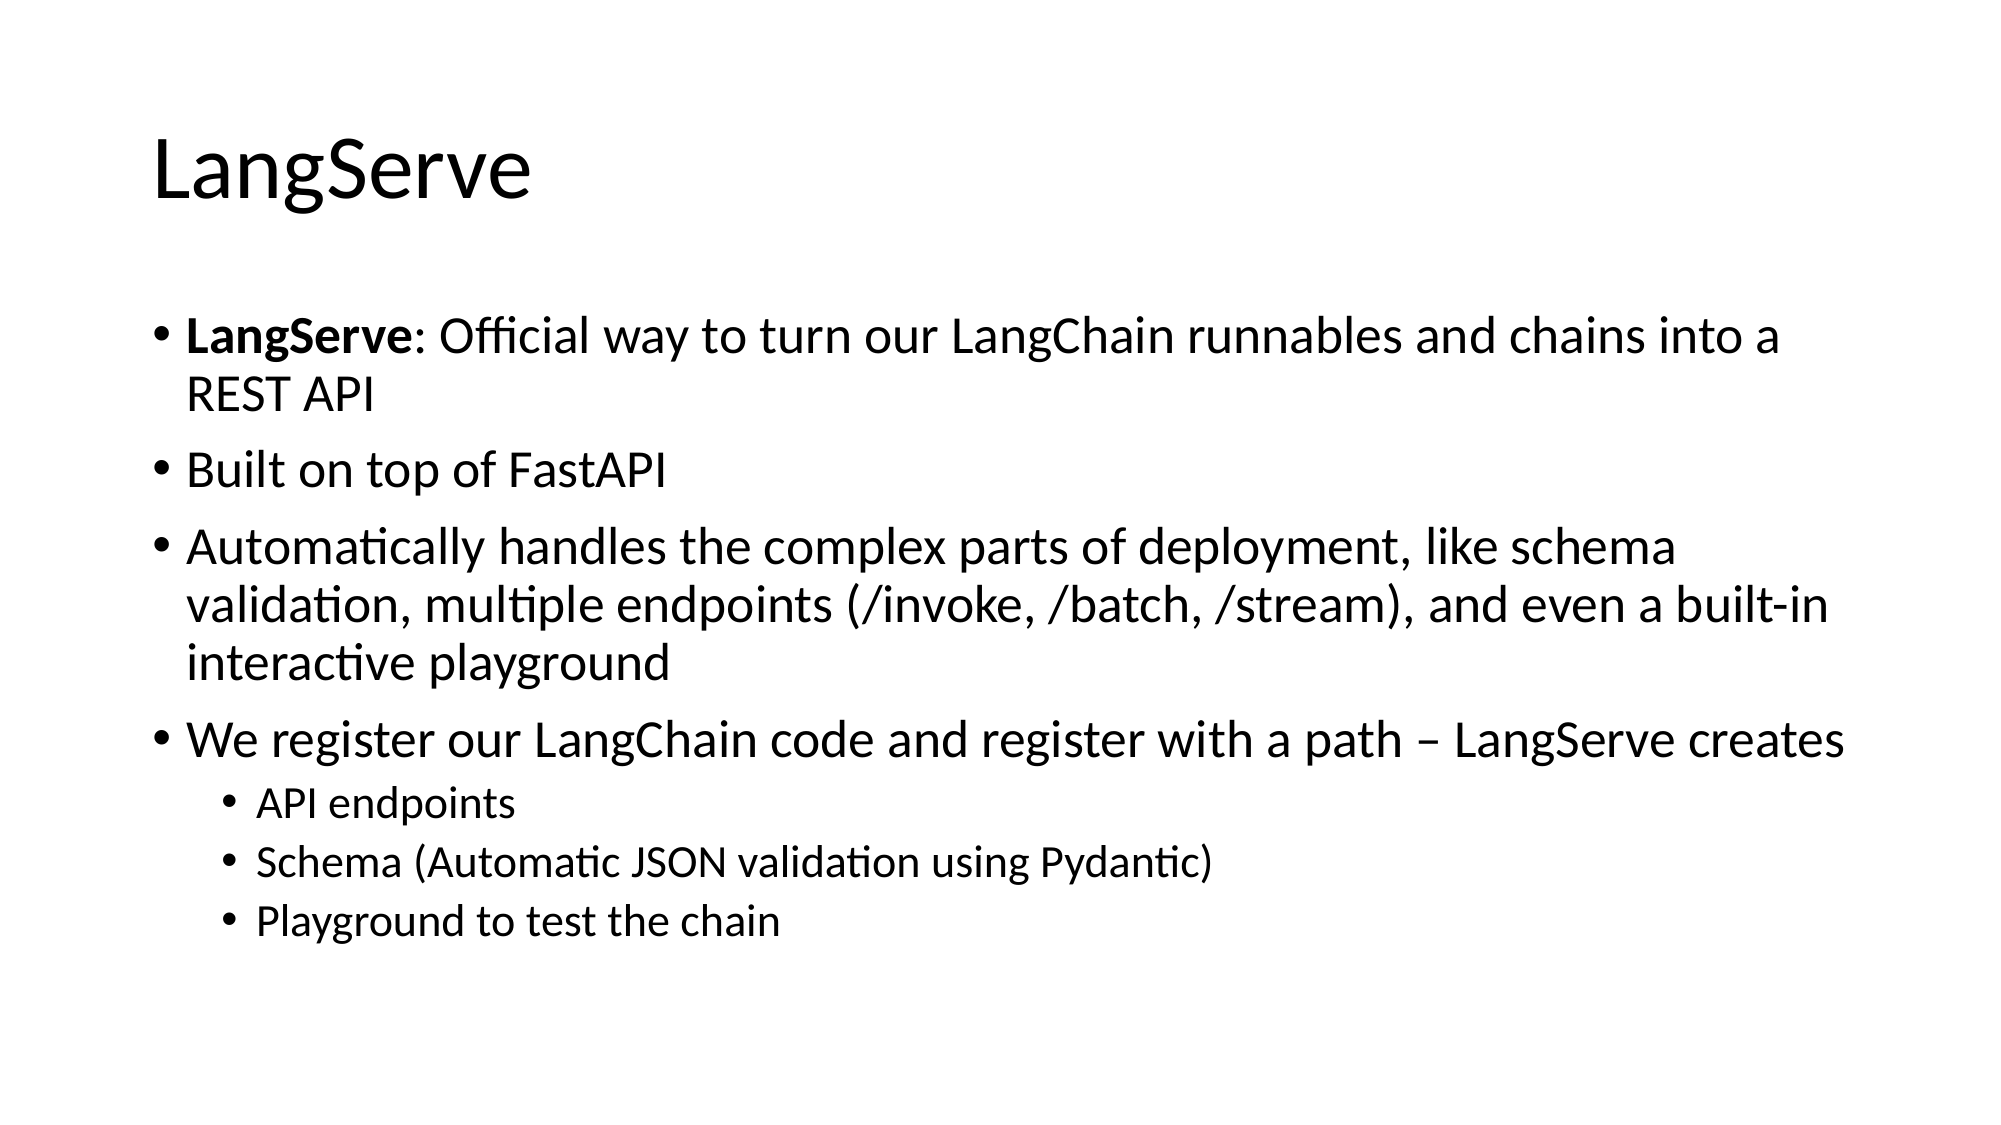

# LangServe
LangServe: Official way to turn our LangChain runnables and chains into a REST API
Built on top of FastAPI
Automatically handles the complex parts of deployment, like schema validation, multiple endpoints (/invoke, /batch, /stream), and even a built-in interactive playground
We register our LangChain code and register with a path – LangServe creates
API endpoints
Schema (Automatic JSON validation using Pydantic)
Playground to test the chain